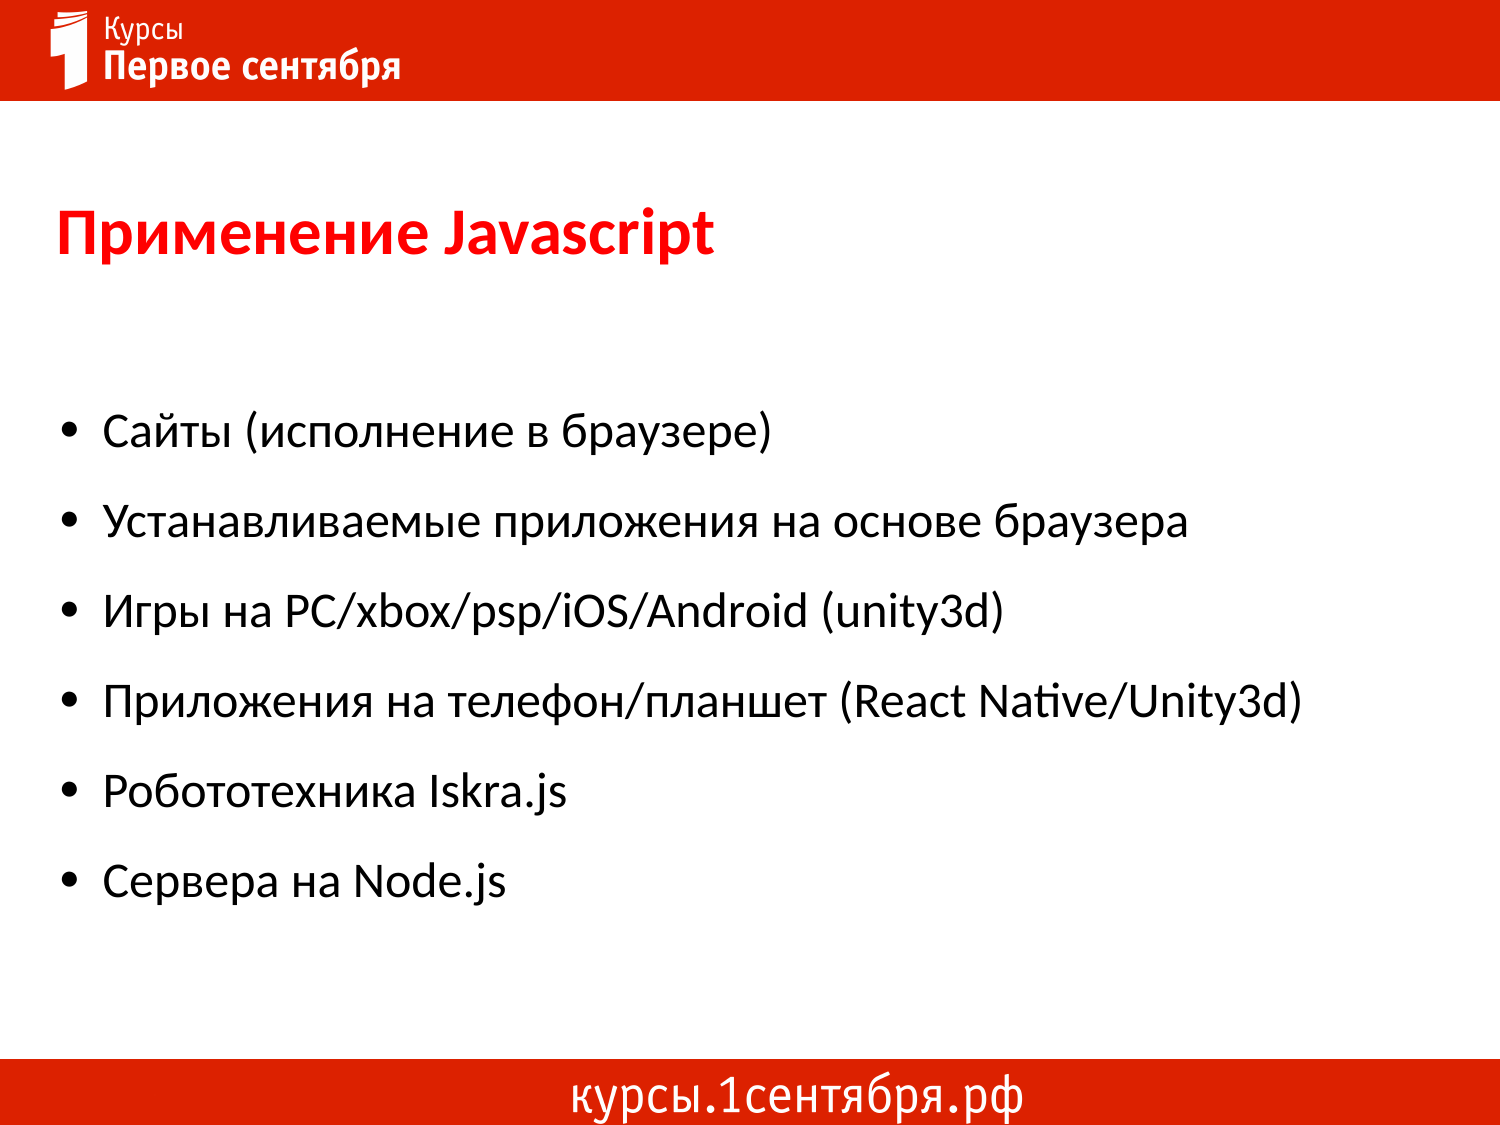

Применение Javascript
Сайты (исполнение в браузере)
Устанавливаемые приложения на основе браузера
Игры на PC/xbox/psp/iOS/Android (unity3d)
Приложения на телефон/планшет (React Native/Unity3d)
Робототехника Iskra.js
Сервера на Node.js